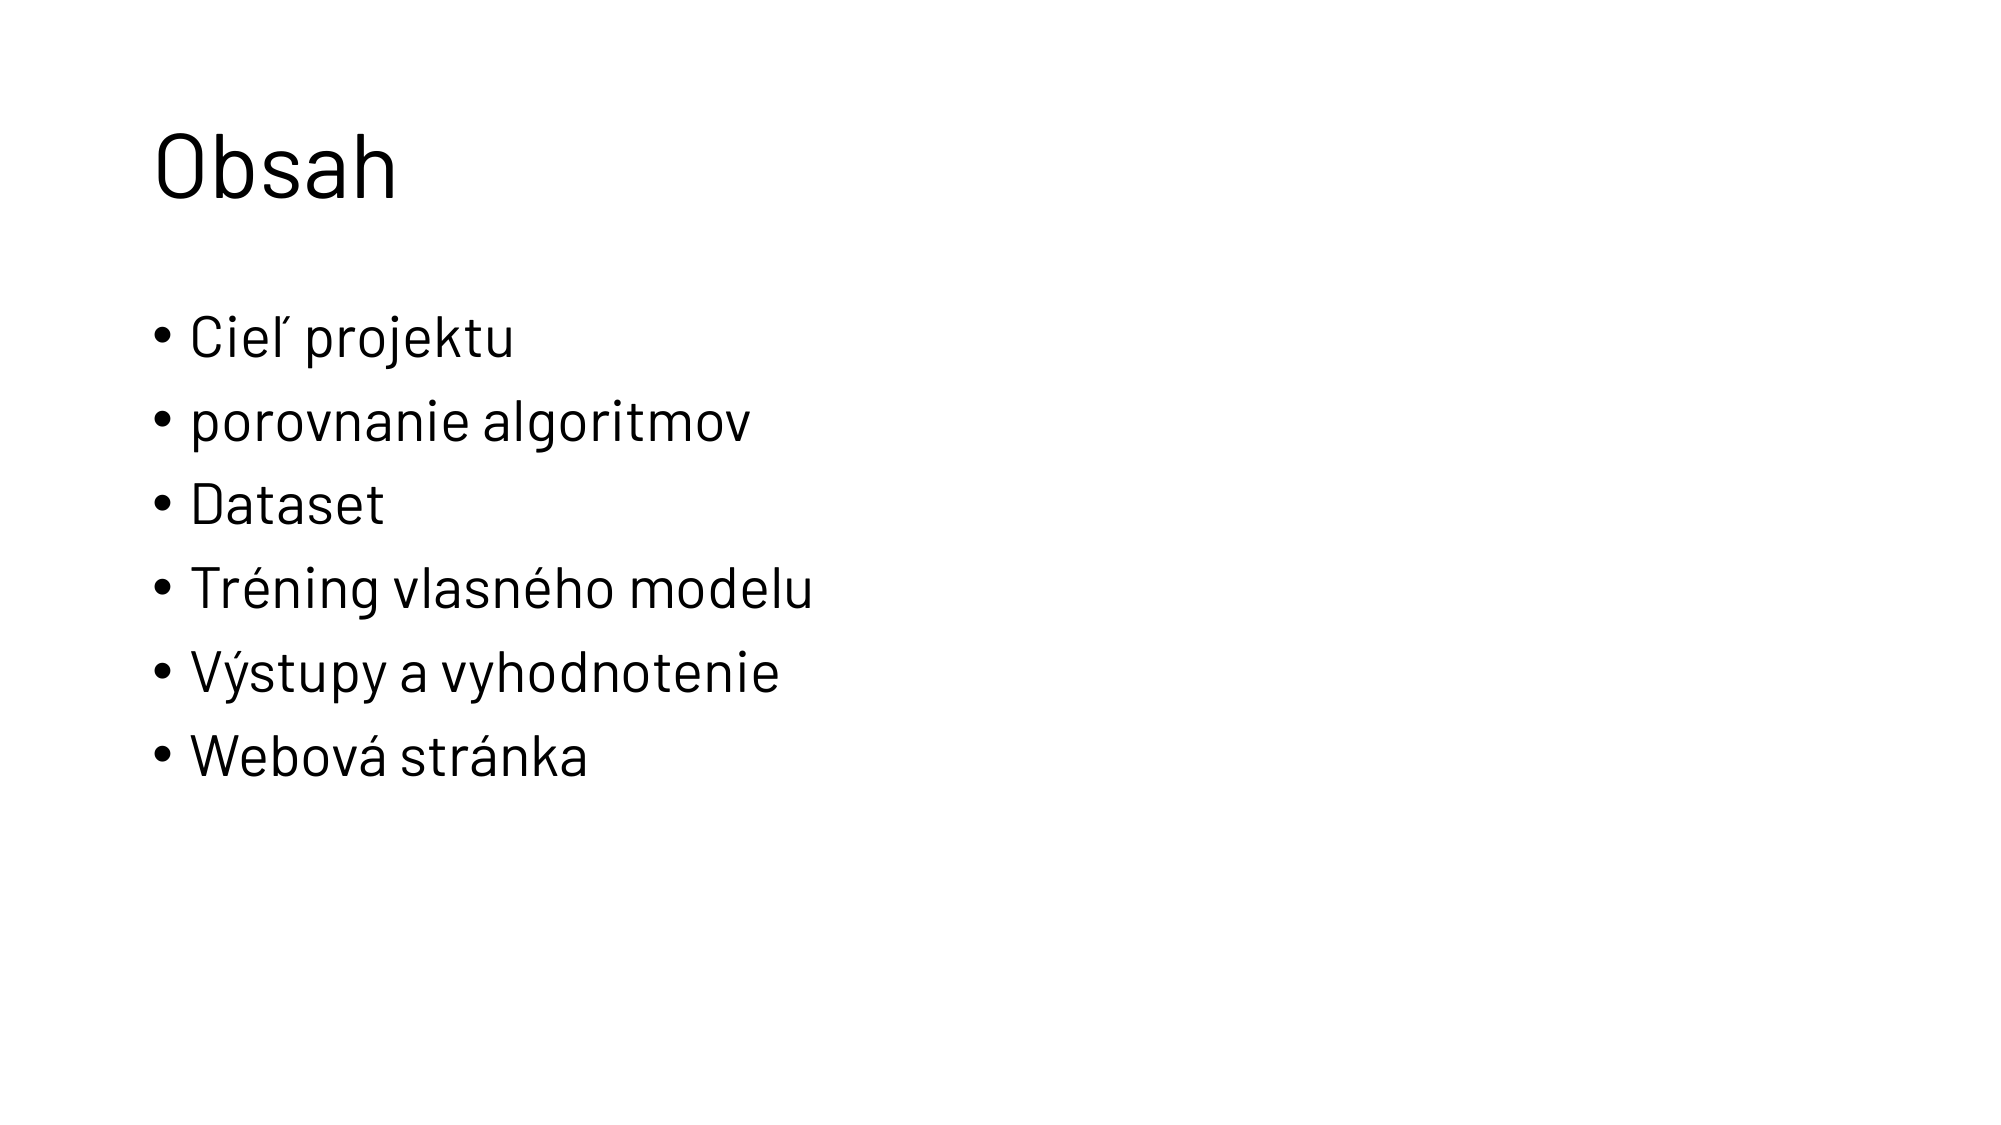

# Obsah
Cieľ projektu
porovnanie algoritmov
Dataset
Tréning vlasného modelu
Výstupy a vyhodnotenie
Webová stránka